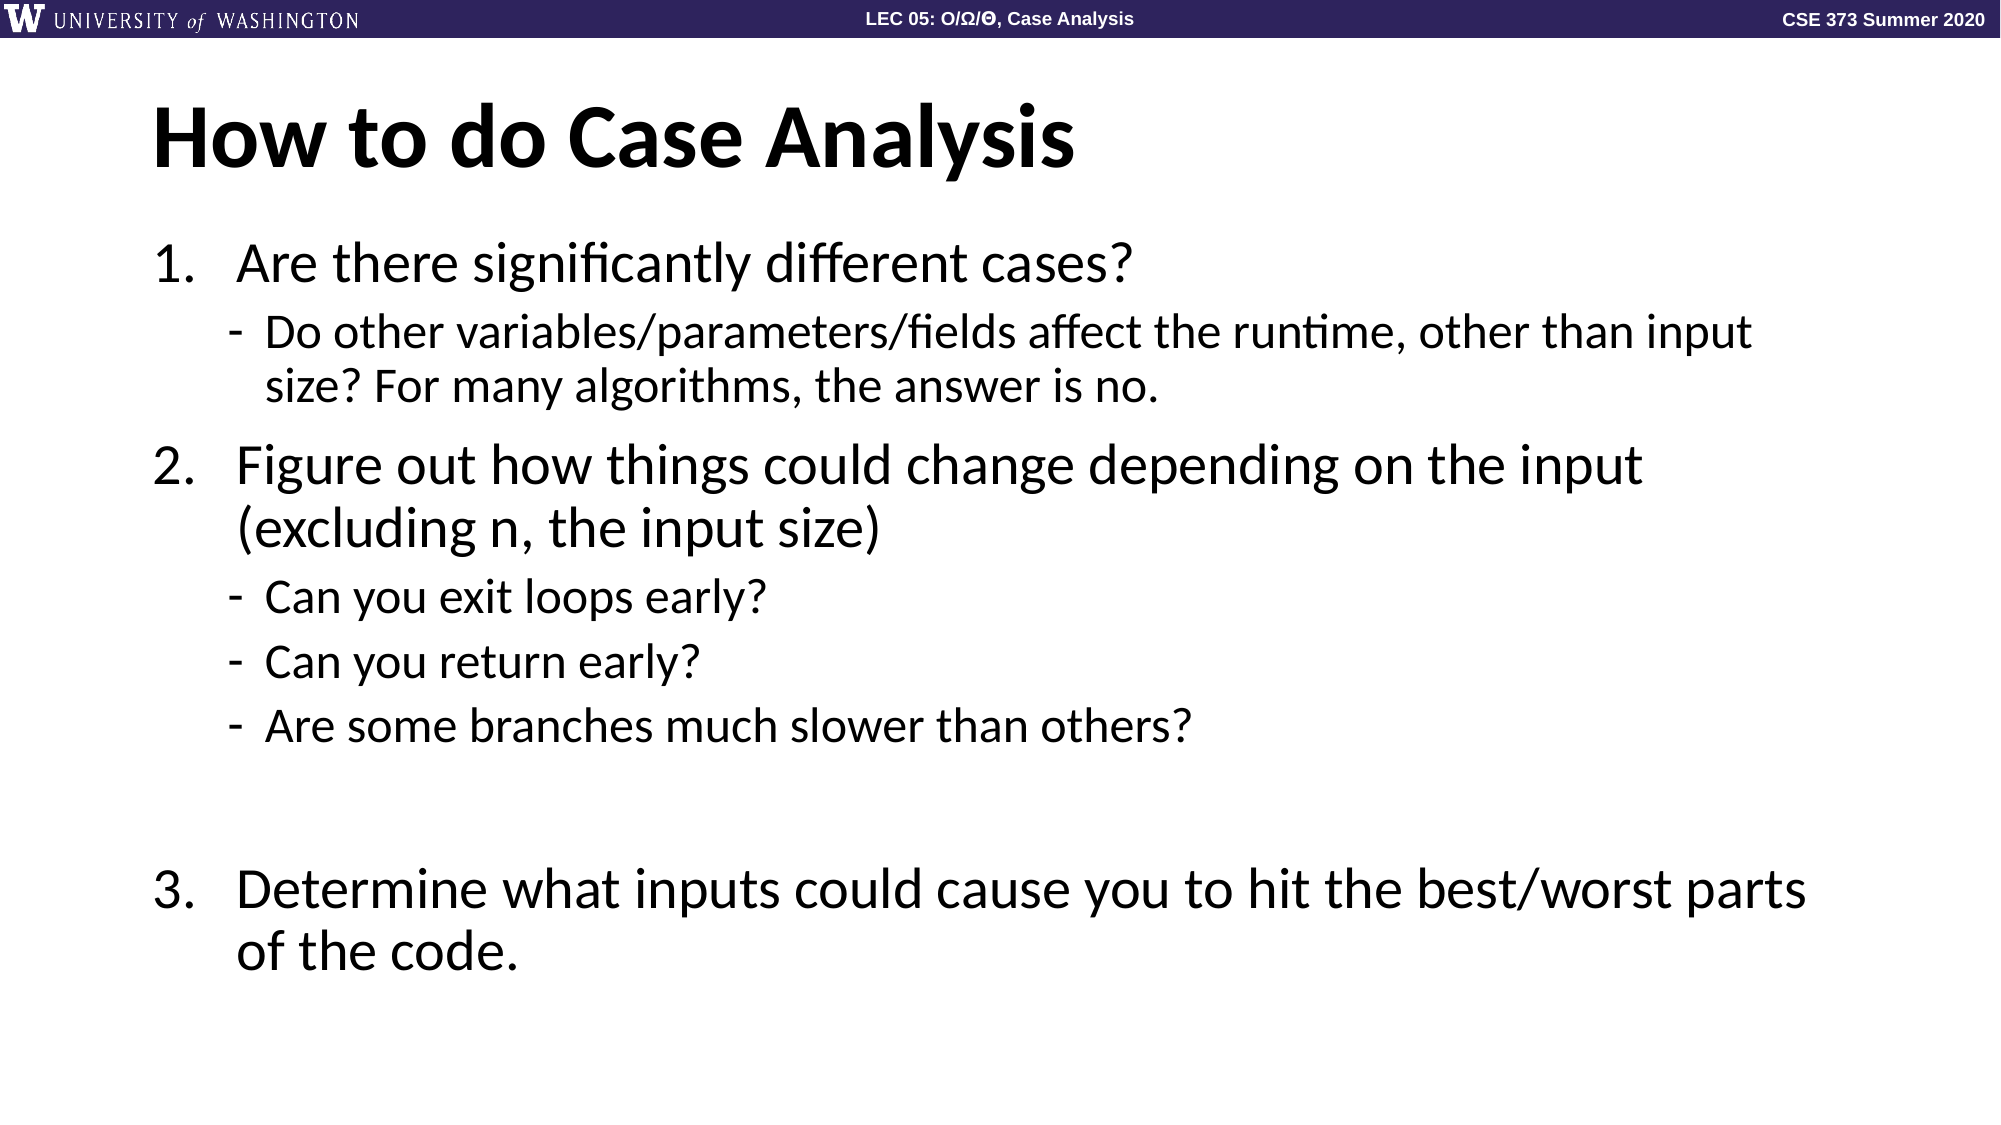

# How to do Case Analysis
Are there significantly different cases?
Do other variables/parameters/fields affect the runtime, other than input size? For many algorithms, the answer is no.
Figure out how things could change depending on the input (excluding n, the input size)
Can you exit loops early?
Can you return early?
Are some branches much slower than others?

Determine what inputs could cause you to hit the best/worst parts of the code.